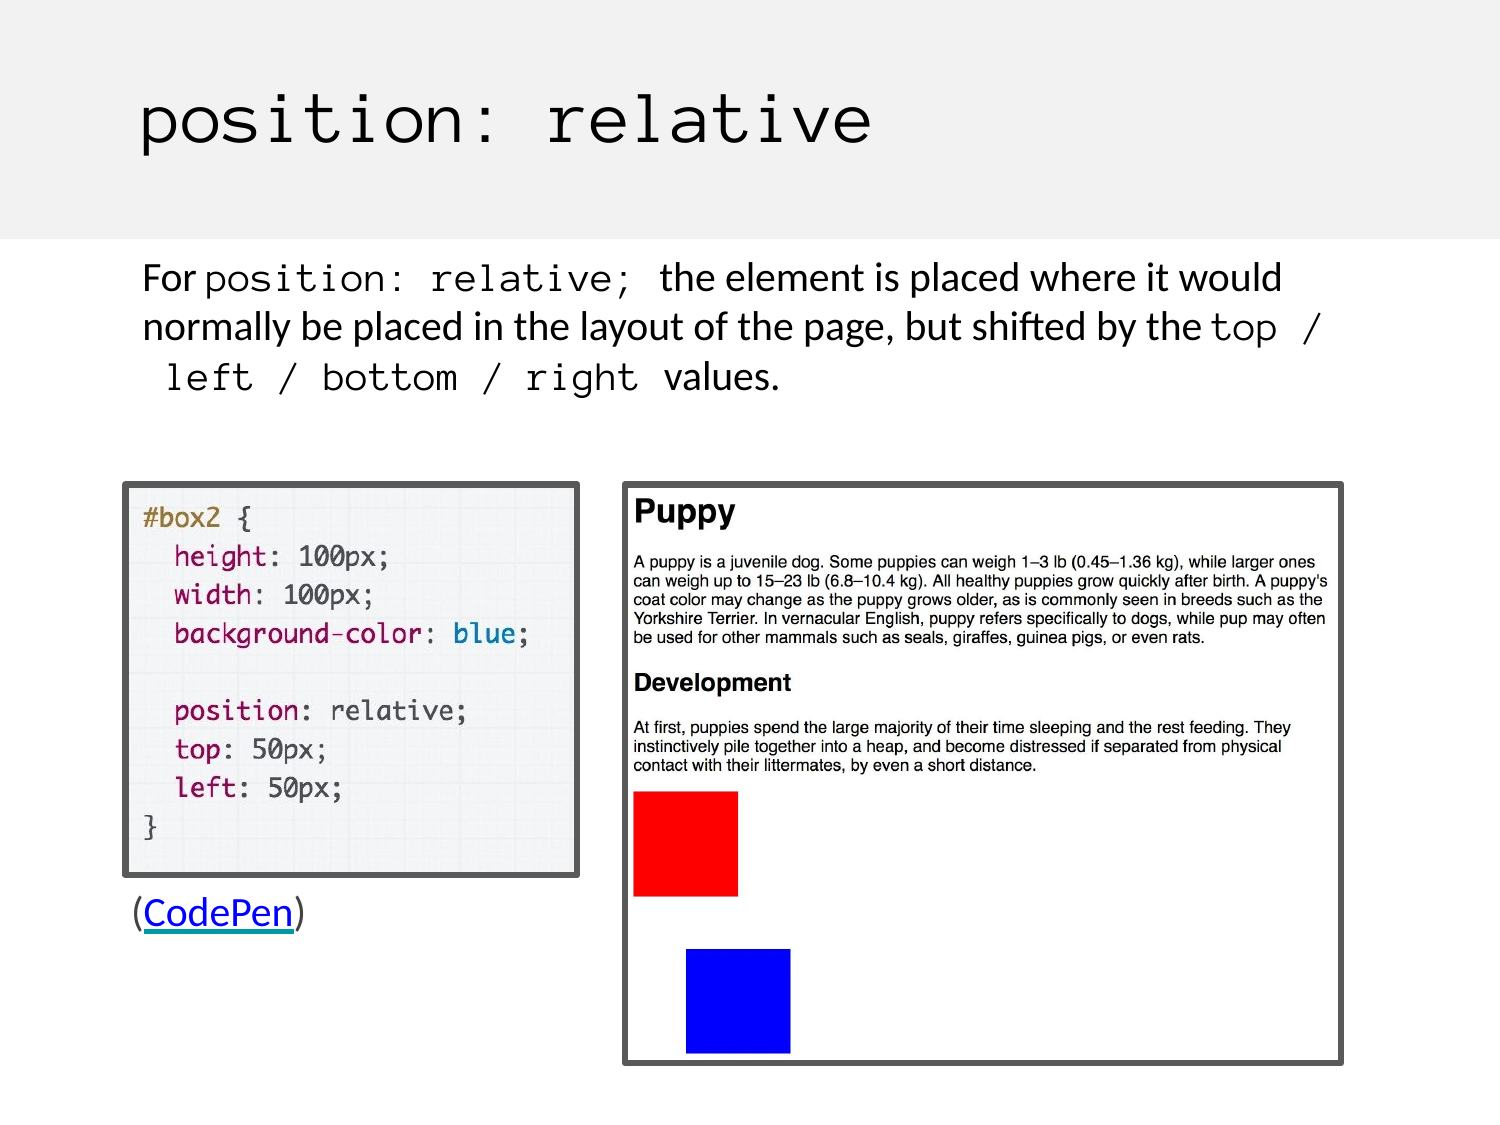

# position: relative
For position: relative; the element is placed where it would  normally be placed in the layout of the page, but shifted by the top /  left / bottom / right values.

(CodePen)